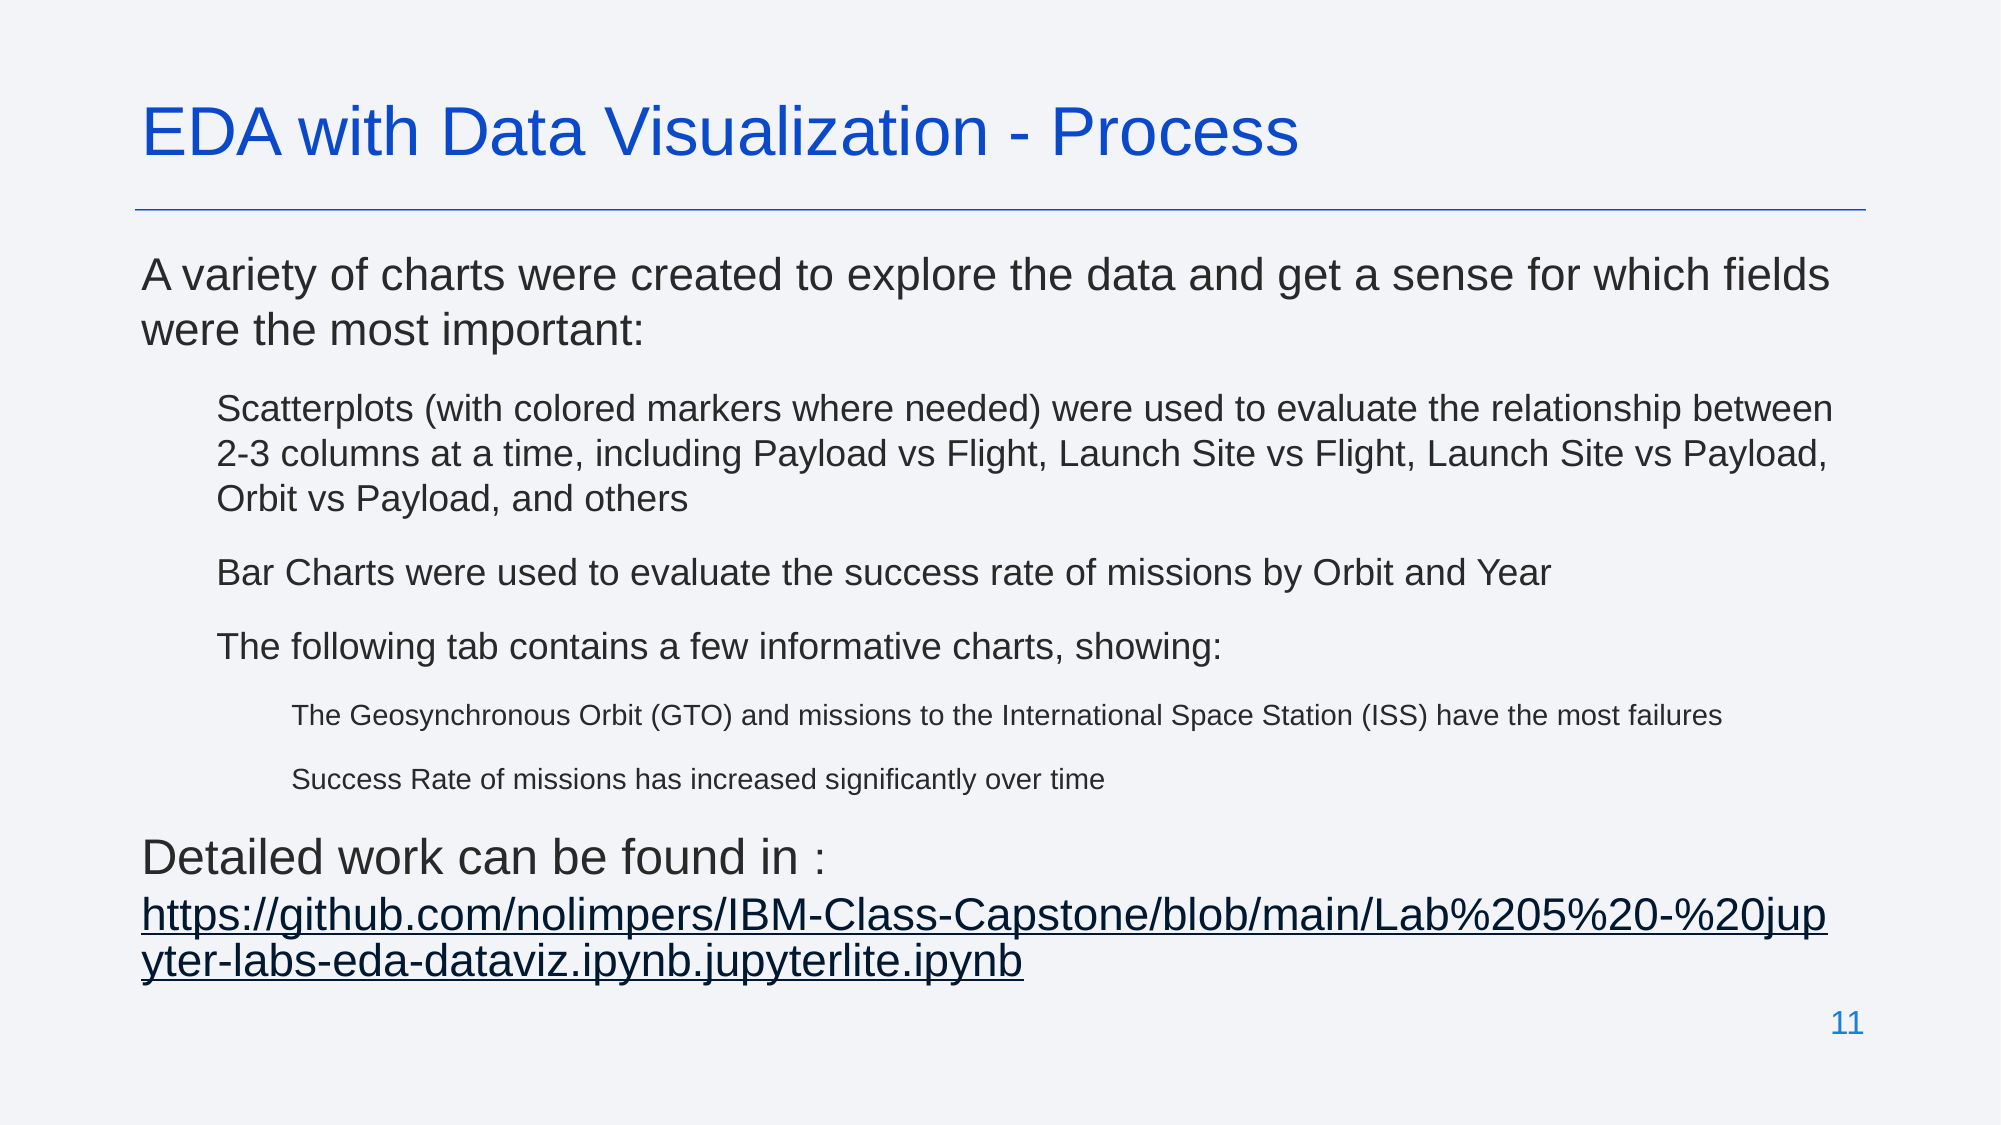

EDA with Data Visualization - Process
A variety of charts were created to explore the data and get a sense for which fields were the most important:
Scatterplots (with colored markers where needed) were used to evaluate the relationship between 2-3 columns at a time, including Payload vs Flight, Launch Site vs Flight, Launch Site vs Payload, Orbit vs Payload, and others
Bar Charts were used to evaluate the success rate of missions by Orbit and Year
The following tab contains a few informative charts, showing:
The Geosynchronous Orbit (GTO) and missions to the International Space Station (ISS) have the most failures
Success Rate of missions has increased significantly over time
Detailed work can be found in : https://github.com/nolimpers/IBM-Class-Capstone/blob/main/Lab%205%20-%20jupyter-labs-eda-dataviz.ipynb.jupyterlite.ipynb

11